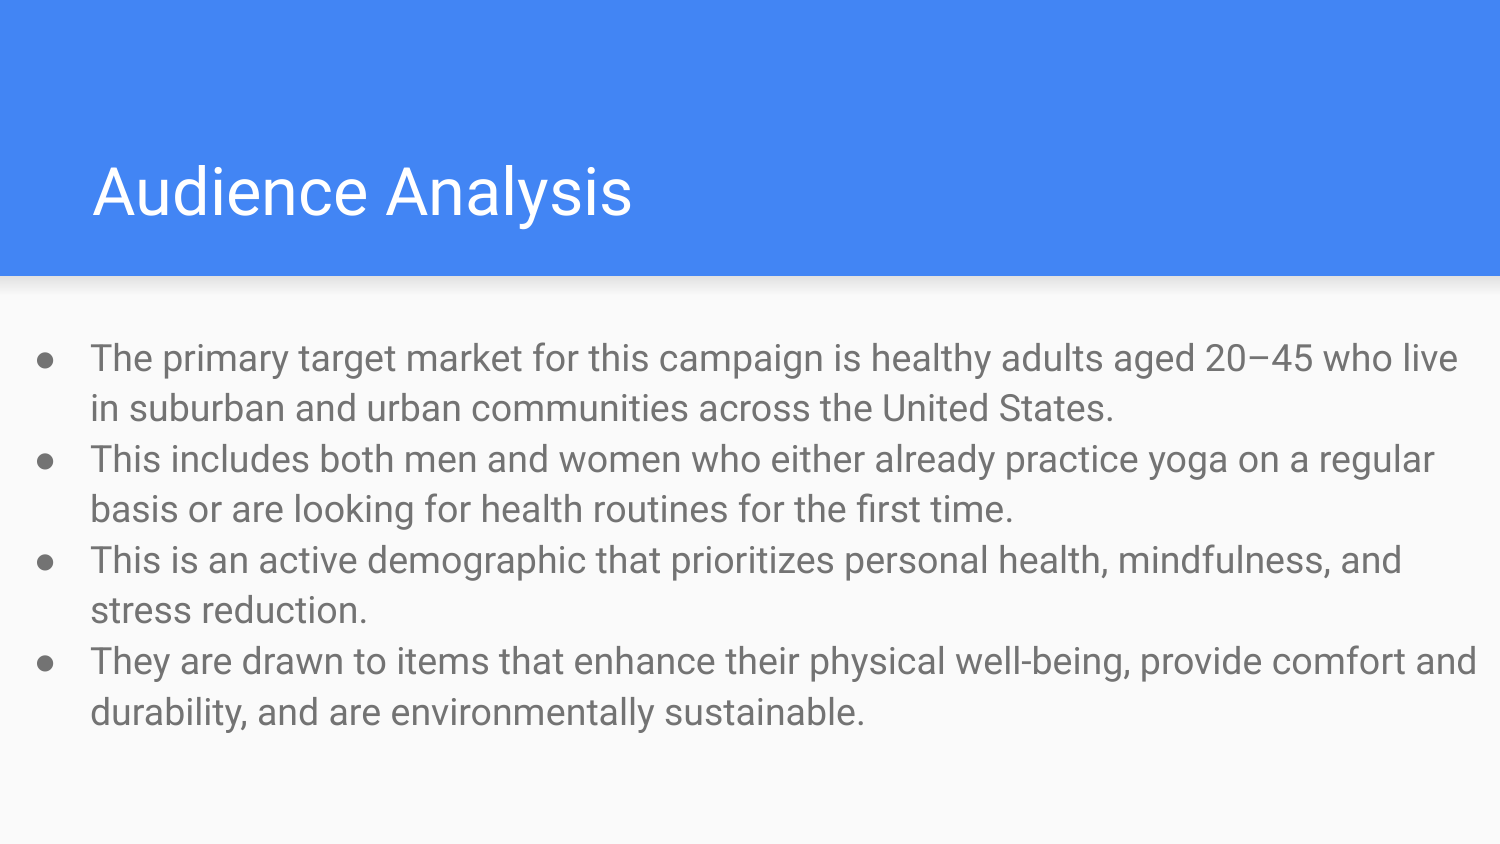

# Audience Analysis
The primary target market for this campaign is healthy adults aged 20–45 who live in suburban and urban communities across the United States.
This includes both men and women who either already practice yoga on a regular basis or are looking for health routines for the first time.
This is an active demographic that prioritizes personal health, mindfulness, and stress reduction.
They are drawn to items that enhance their physical well-being, provide comfort and durability, and are environmentally sustainable.